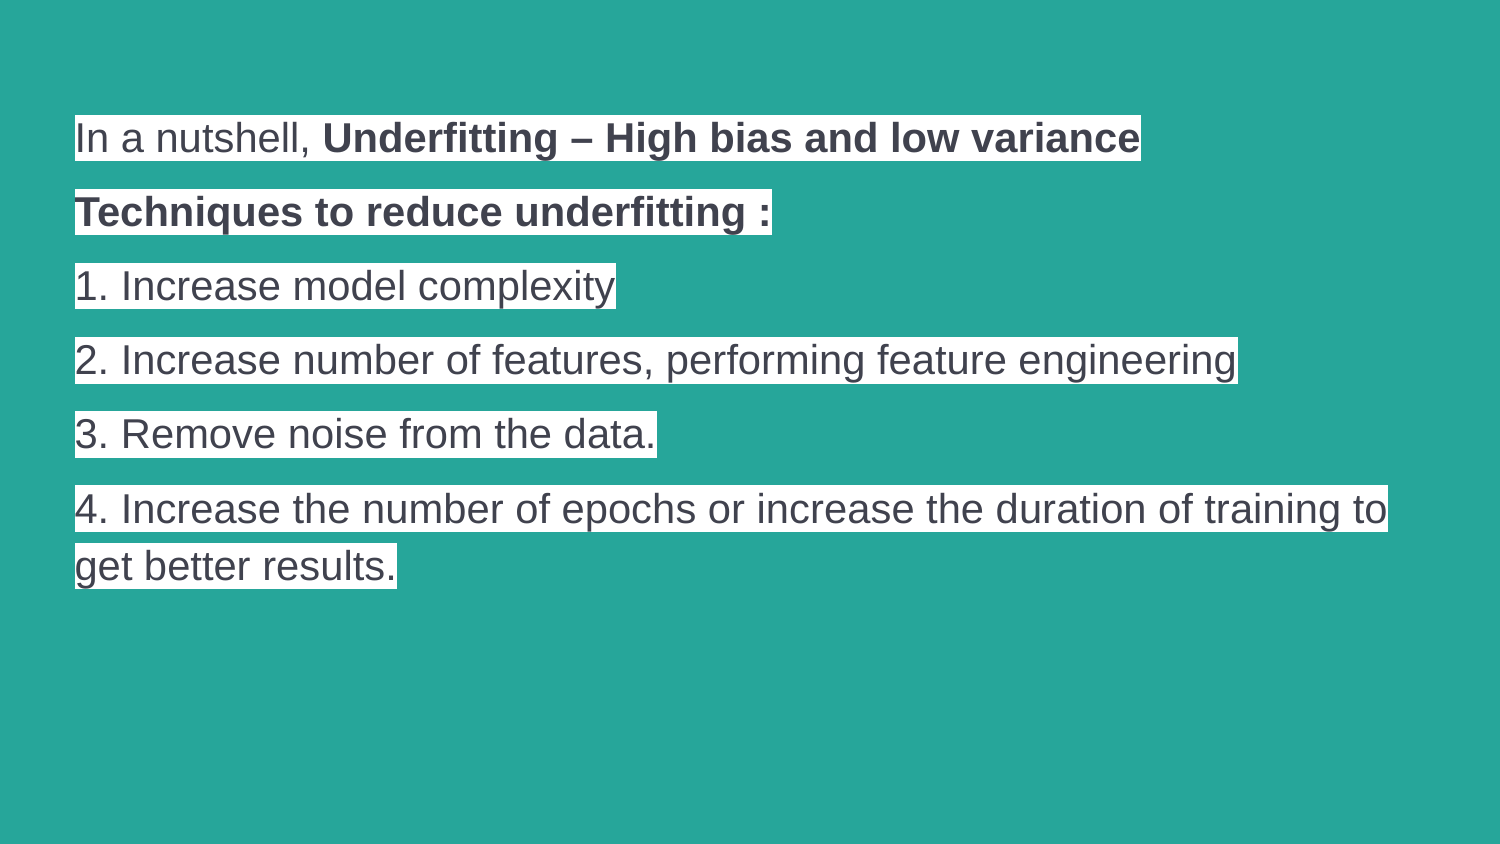

# In a nutshell, Underfitting – High bias and low variance
Techniques to reduce underfitting :
1. Increase model complexity
2. Increase number of features, performing feature engineering
3. Remove noise from the data.
4. Increase the number of epochs or increase the duration of training to get better results.